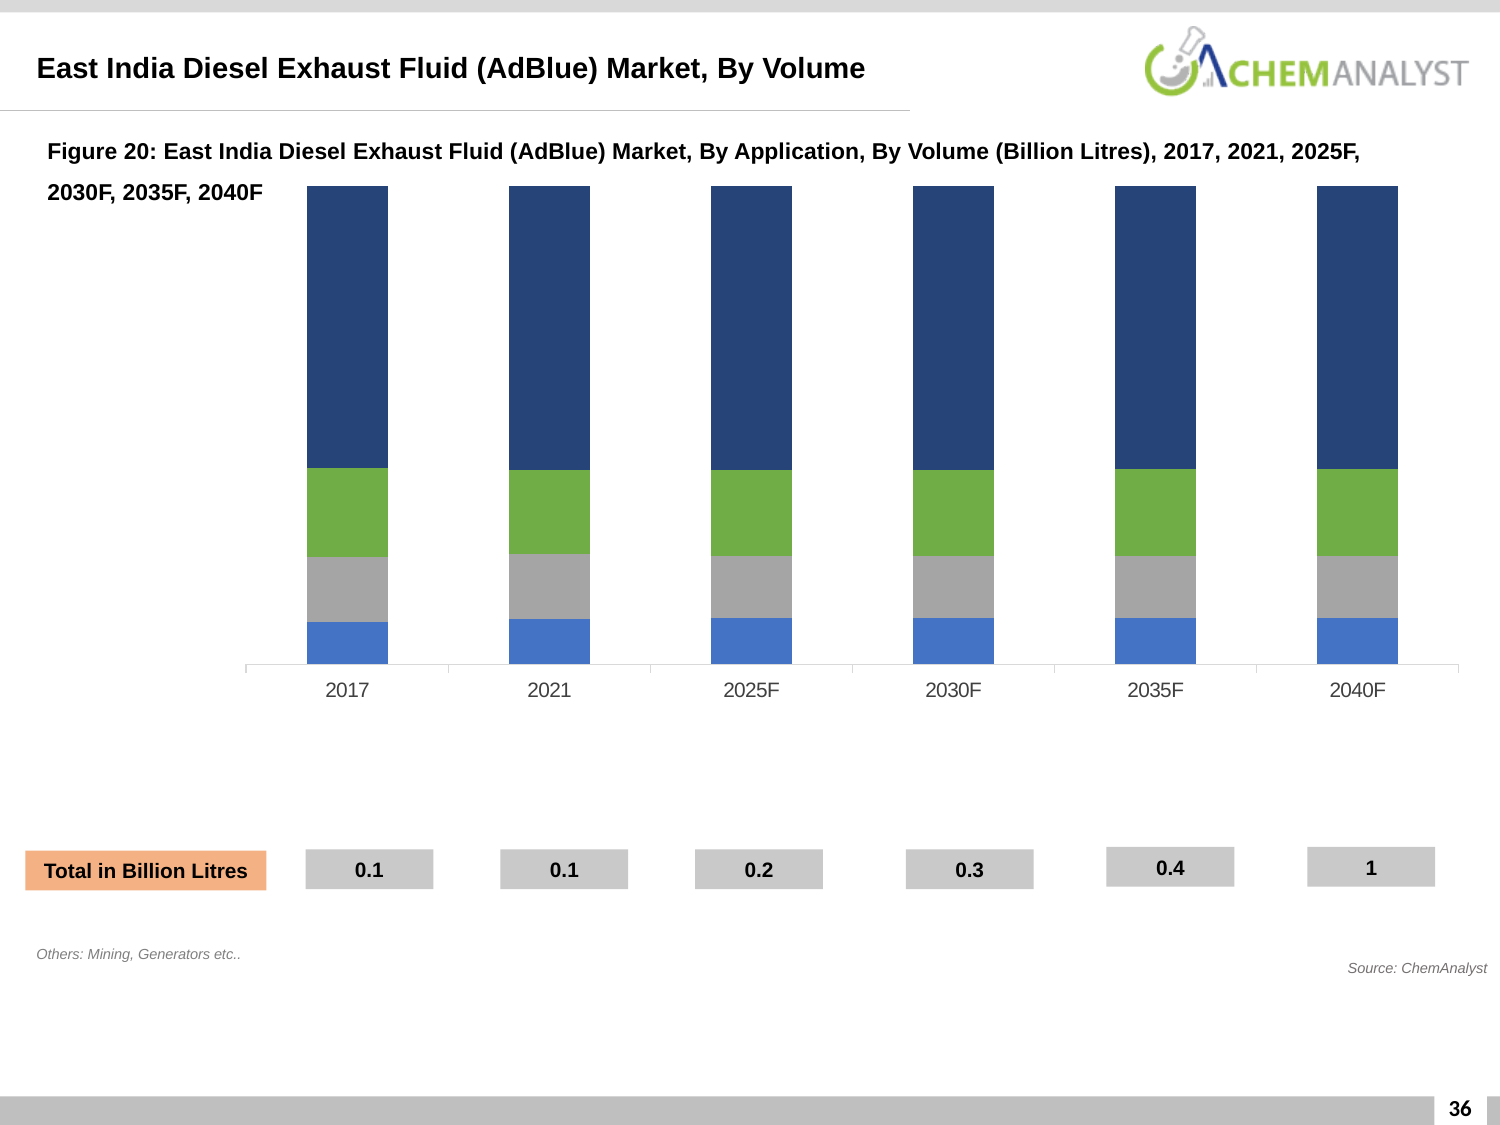

East India Diesel Exhaust Fluid (AdBlue) Market, By Volume
Figure 20: East India Diesel Exhaust Fluid (AdBlue) Market, By Application, By Volume (Billion Litres), 2017, 2021, 2025F, 2030F, 2035F, 2040F

### Chart

| Category | Others | Agriculture | Construction | Automotive |
|---|---|---|---|---|
| 2017 | 0.007786036997555561 | 0.012082086990518517 | 0.016422426158666664 | 0.05228780022362961 |
| 2021 | 0.010469360663999998 | 0.014918564303999989 | 0.019334810879999983 | 0.06513414415199995 |
| 2025F | 0.015933845484375056 | 0.02178675646875003 | 0.029579584125000048 | 0.09850465767187513 |
| 2030F | 0.024793581861134326 | 0.0328285389457612 | 0.04622013408680598 | 0.15123574779286572 |
| 2035F | 0.042383983071549405 | 0.05687685331605634 | 0.07960132357859158 | 0.2589889048225353 |
| 2040F | 0.06425576215397293 | 0.08625202928137024 | 0.12137940133027453 | 0.3946663565494538 |
0.4
1
0.1
0.1
0.2
0.3
Total in Billion Litres
Others: Mining, Generators etc..
Source: ChemAnalyst